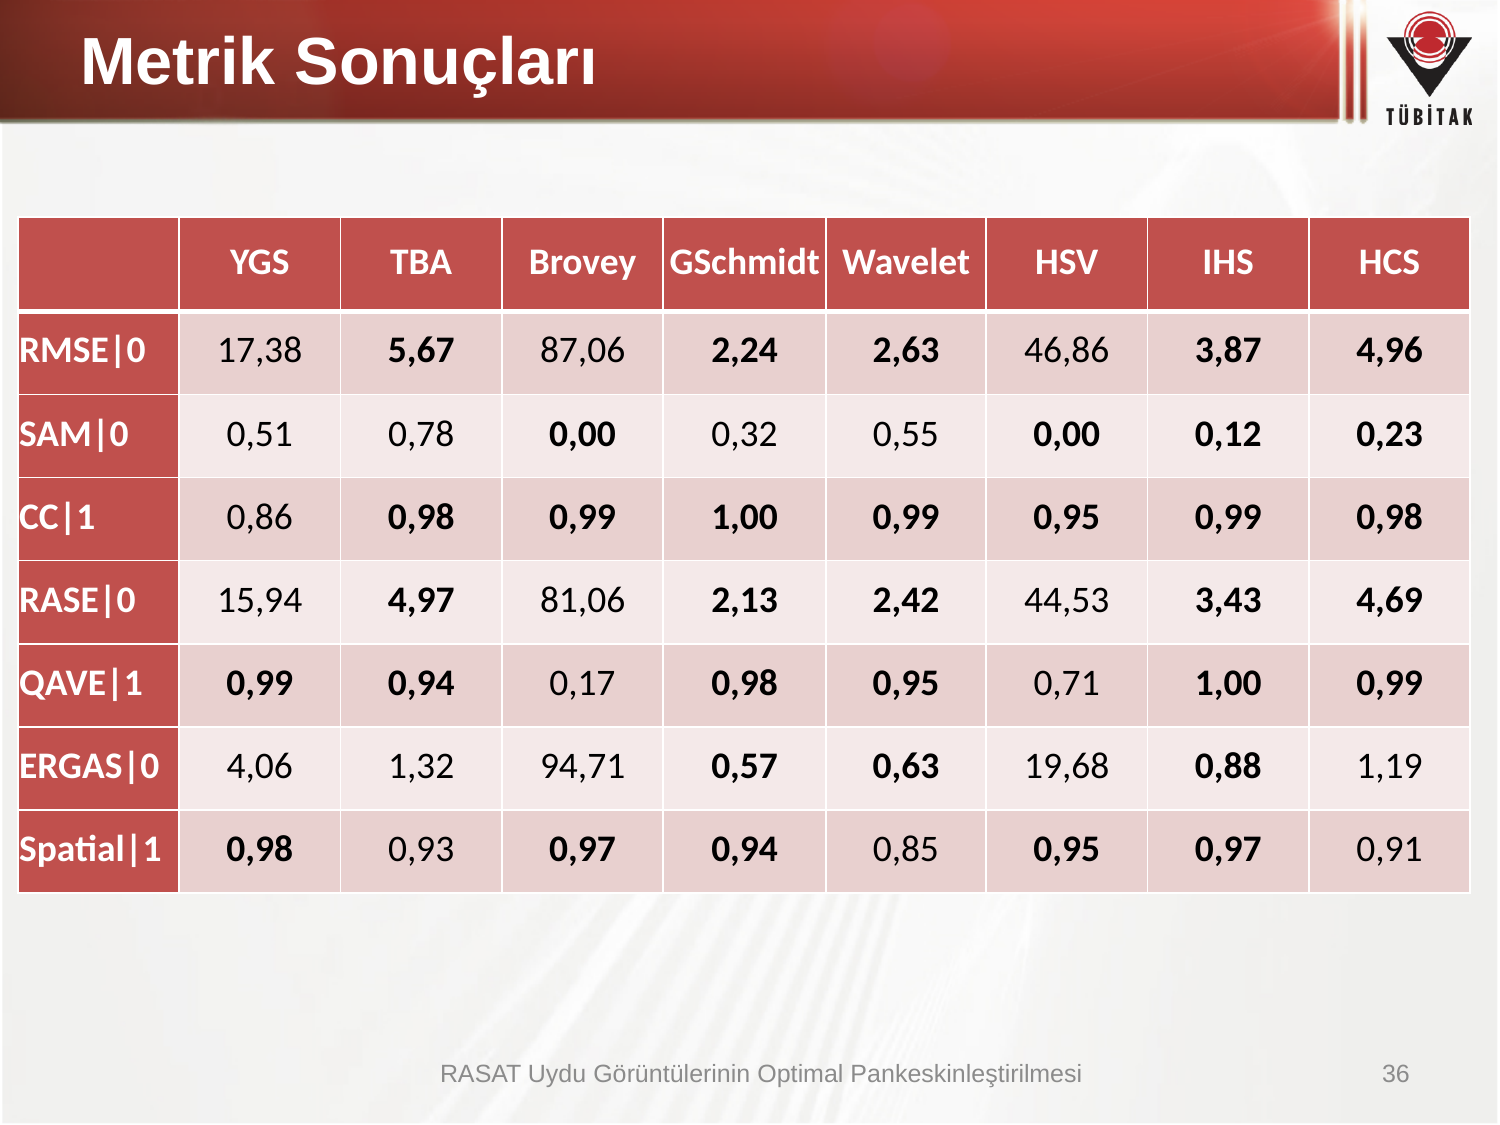

# Metrik Sonuçları
|  | YGS | TBA | Brovey | GSchmidt | Wavelet | HSV | IHS | HCS |
| --- | --- | --- | --- | --- | --- | --- | --- | --- |
| RMSE|0 | 17,38 | 5,67 | 87,06 | 2,24 | 2,63 | 46,86 | 3,87 | 4,96 |
| SAM|0 | 0,51 | 0,78 | 0,00 | 0,32 | 0,55 | 0,00 | 0,12 | 0,23 |
| CC|1 | 0,86 | 0,98 | 0,99 | 1,00 | 0,99 | 0,95 | 0,99 | 0,98 |
| RASE|0 | 15,94 | 4,97 | 81,06 | 2,13 | 2,42 | 44,53 | 3,43 | 4,69 |
| QAVE|1 | 0,99 | 0,94 | 0,17 | 0,98 | 0,95 | 0,71 | 1,00 | 0,99 |
| ERGAS|0 | 4,06 | 1,32 | 94,71 | 0,57 | 0,63 | 19,68 | 0,88 | 1,19 |
| Spatial|1 | 0,98 | 0,93 | 0,97 | 0,94 | 0,85 | 0,95 | 0,97 | 0,91 |
RASAT Uydu Görüntülerinin Optimal Pankeskinleştirilmesi
36